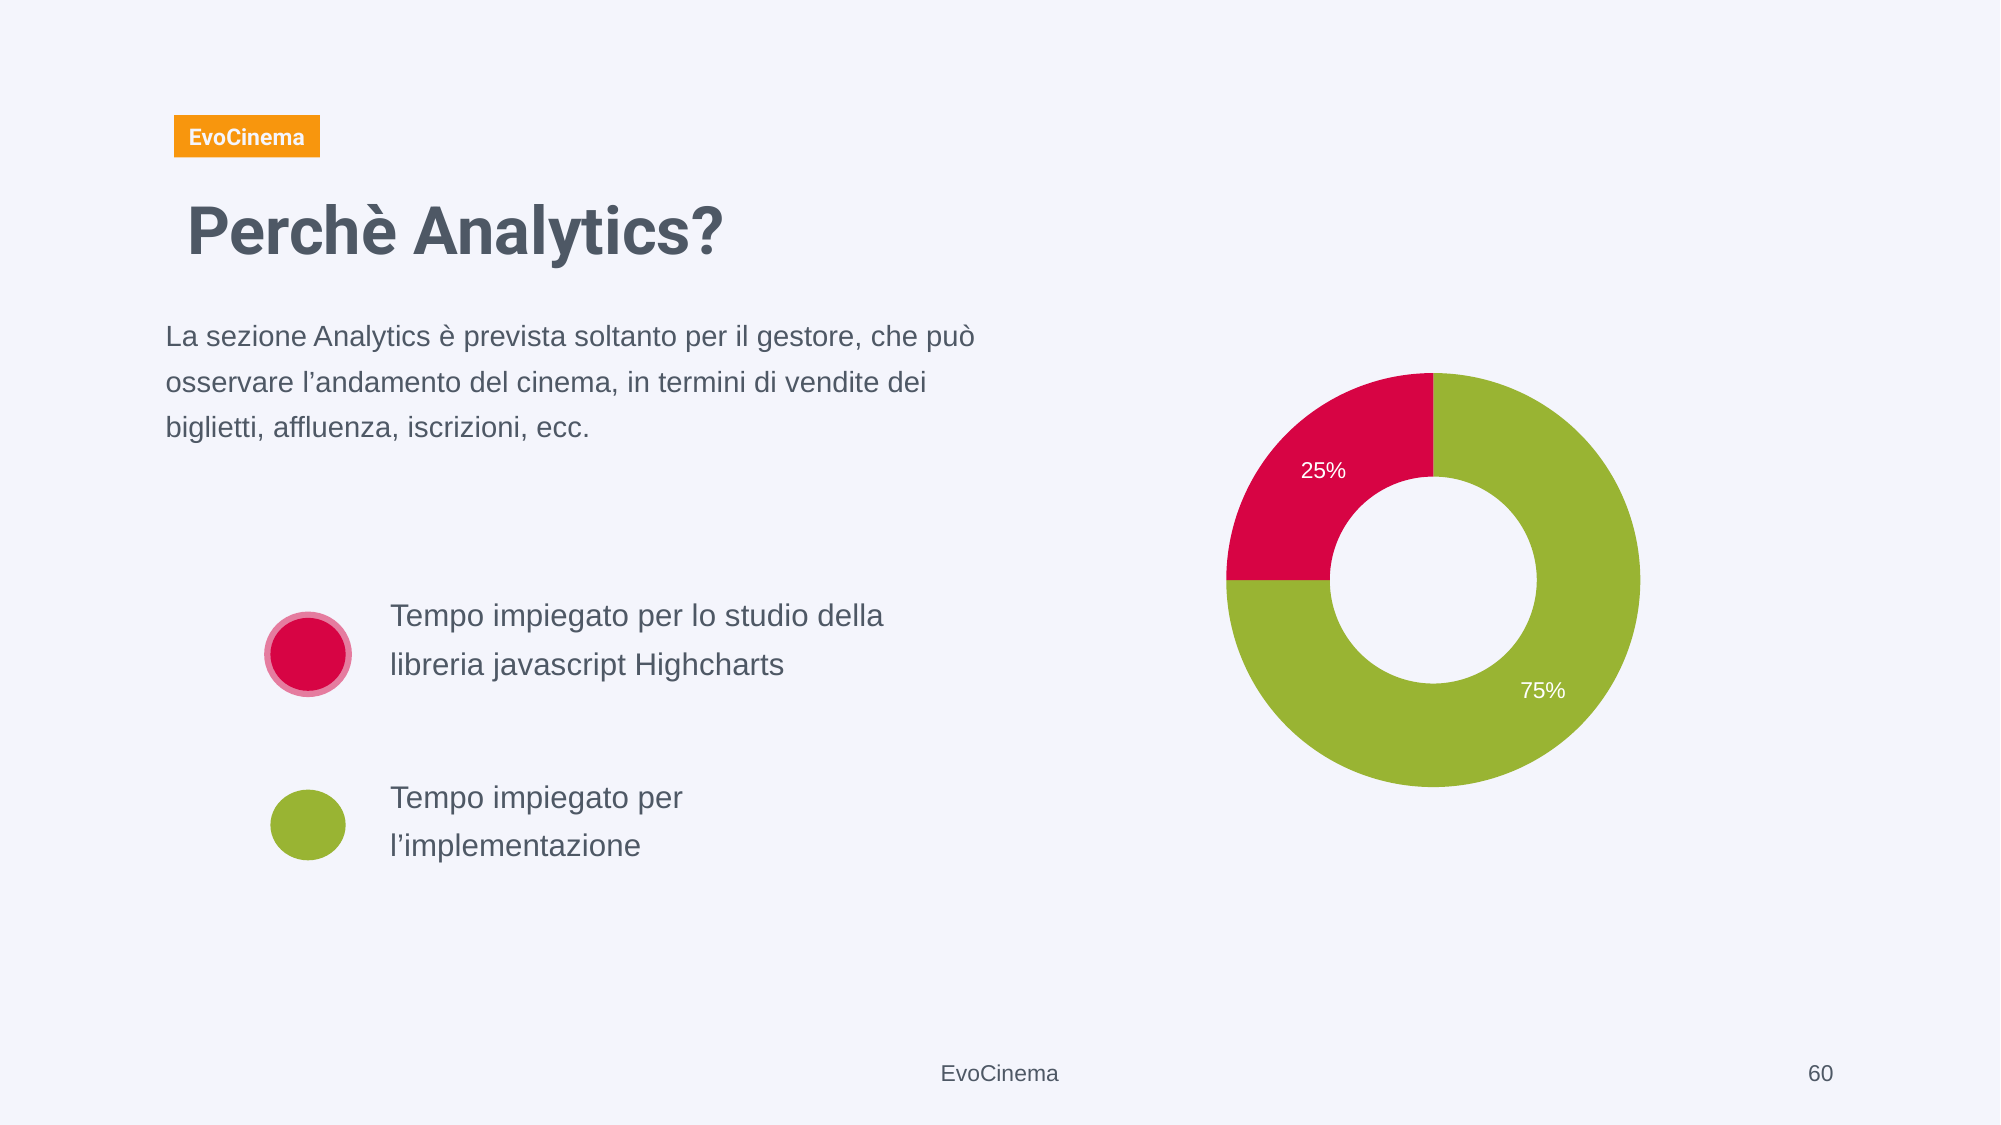

EvoCinema
Perchè Analytics?

### Chart

| Category | value |
|---|---|
|  | None |
| impl | 75.0 |
| Profit | 25.0 |
La sezione Analytics è prevista soltanto per il gestore, che può osservare l’andamento del cinema, in termini di vendite dei biglietti, affluenza, iscrizioni, ecc.
Tempo impiegato per lo studio della libreria javascript Highcharts

Tempo impiegato per l’implementazione

EvoCinema
60